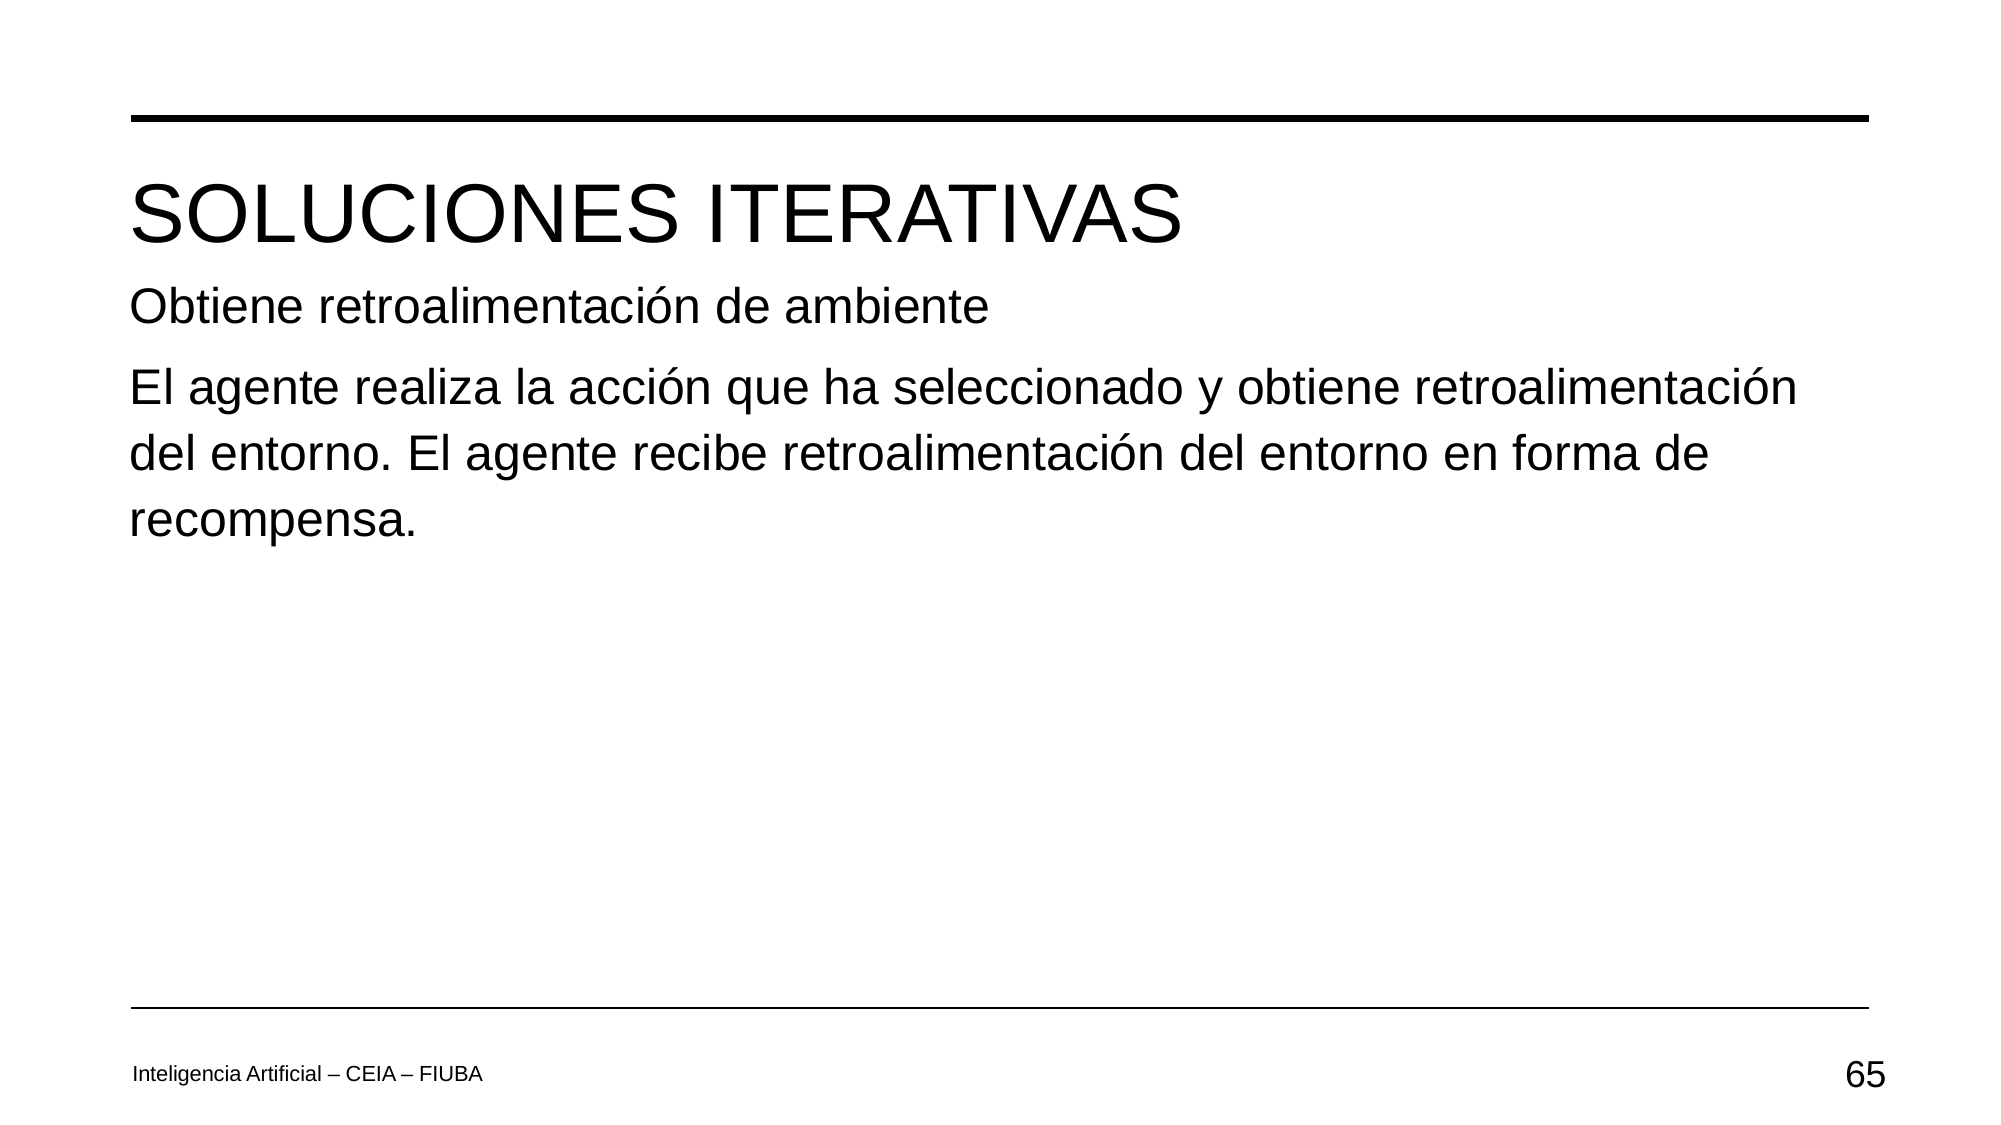

# Soluciones iterativas
Obtiene retroalimentación de ambiente
El agente realiza la acción que ha seleccionado y obtiene retroalimentación del entorno. El agente recibe retroalimentación del entorno en forma de recompensa.
Inteligencia Artificial – CEIA – FIUBA
65
Image by vectorjuice